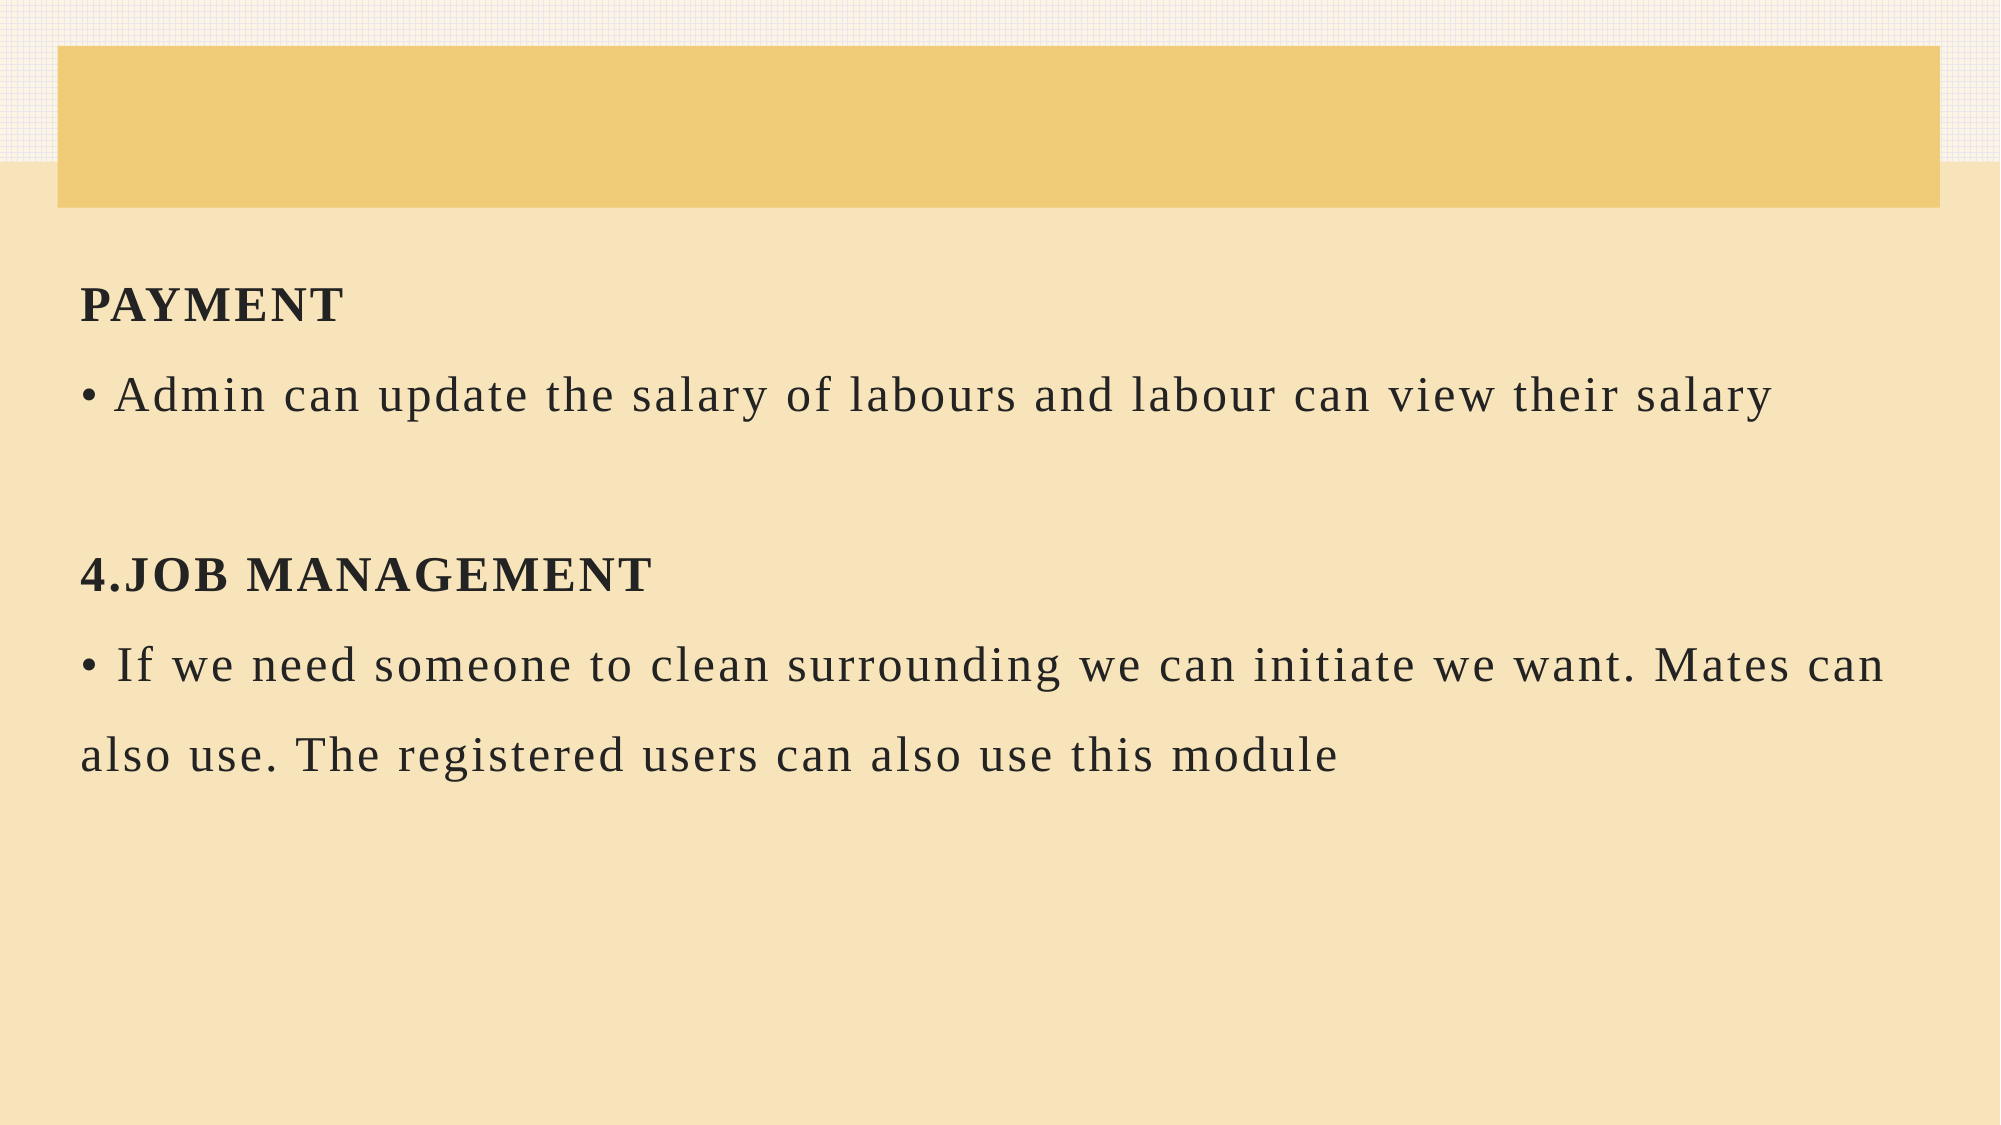

PAYMENT
• Admin can update the salary of labours and labour can view their salary
4.JOB MANAGEMENT
• If we need someone to clean surrounding we can initiate we want. Mates can
also use. The registered users can also use this module